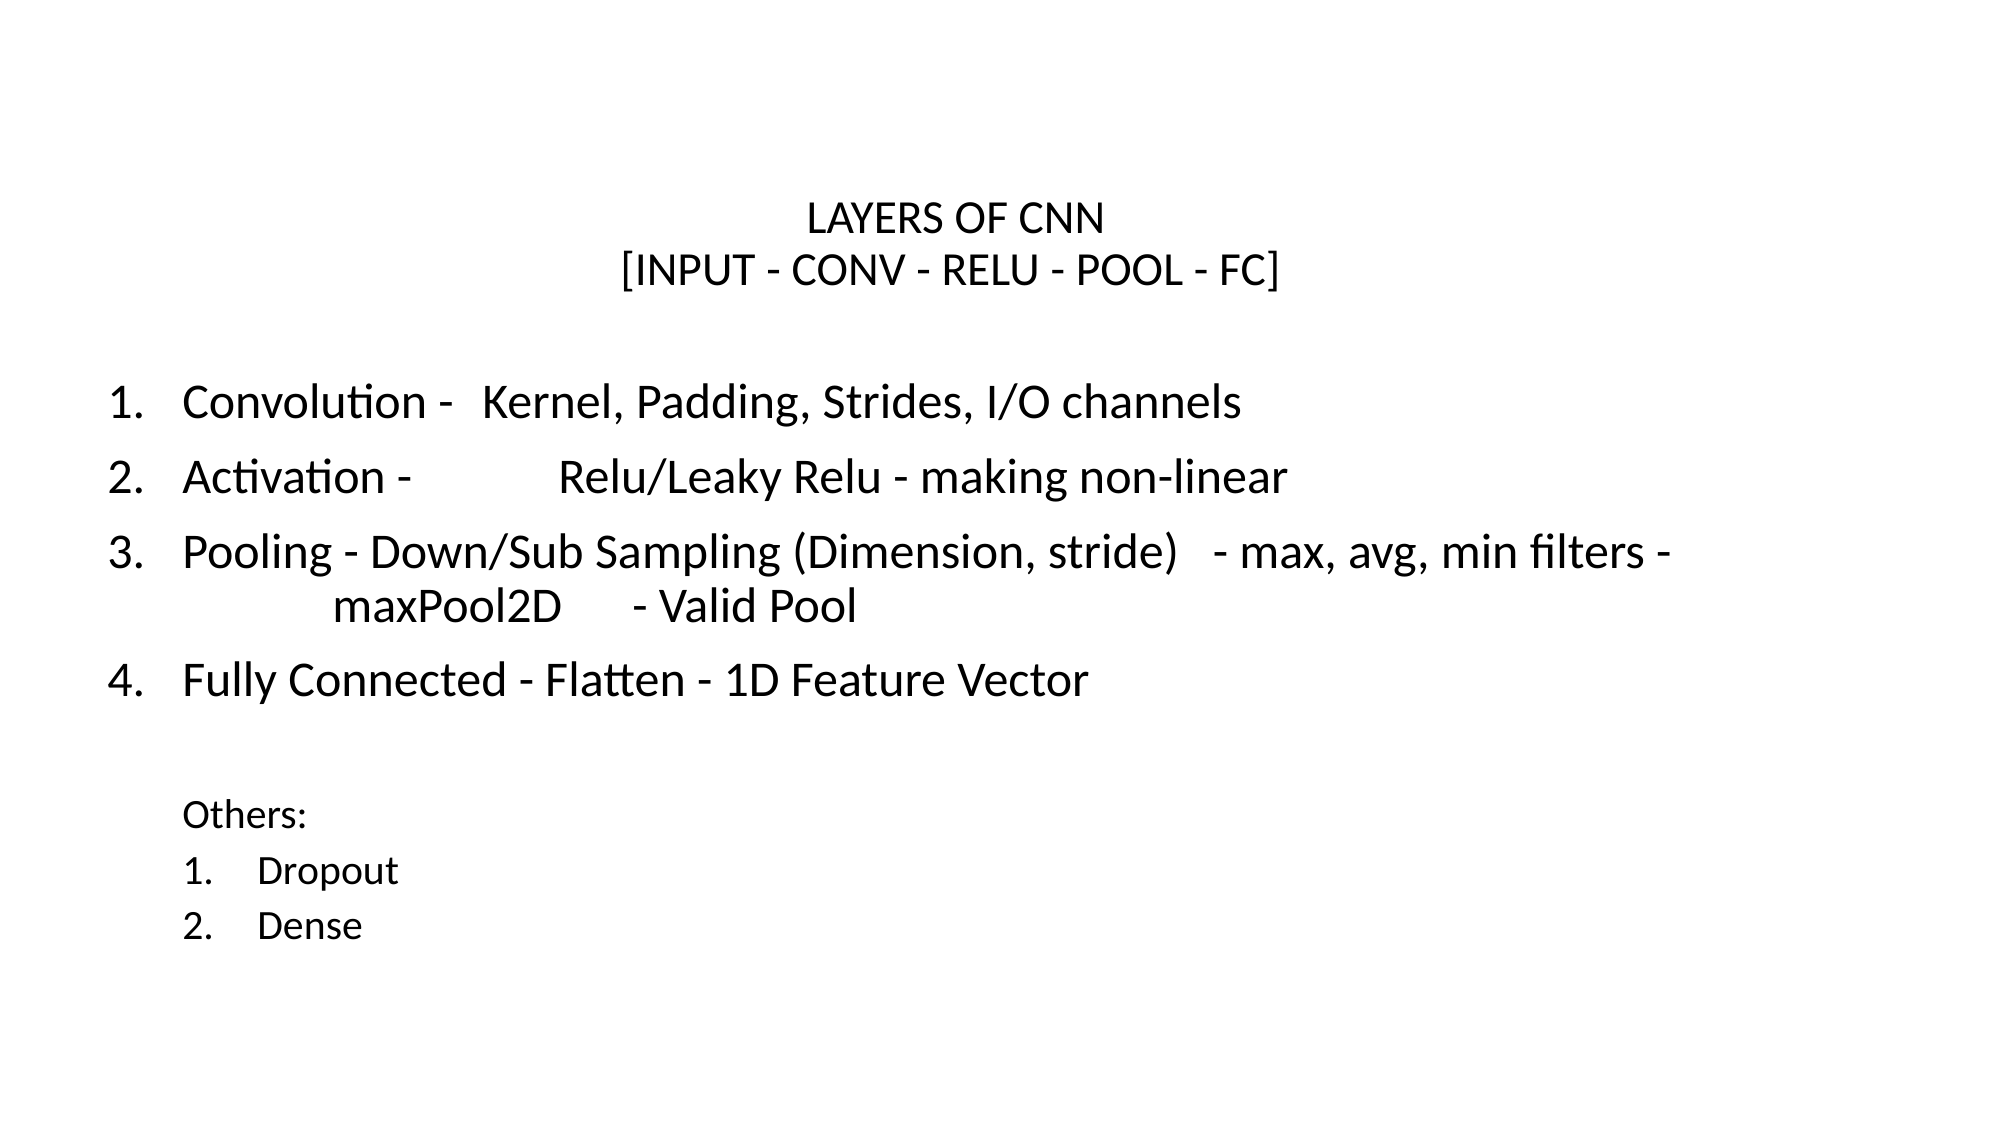

# LAYERS OF CNN [INPUT - CONV - RELU - POOL - FC]

Convolution -	Kernel, Padding, Strides, I/O channels
Activation -             Relu/Leaky Relu - making non-linear
Pooling - Down/Sub Sampling (Dimension, stride)   - max, avg, min filters - 		maxPool2D	- Valid Pool
Fully Connected - Flatten - 1D Feature Vector

Others:
Dropout
Dense